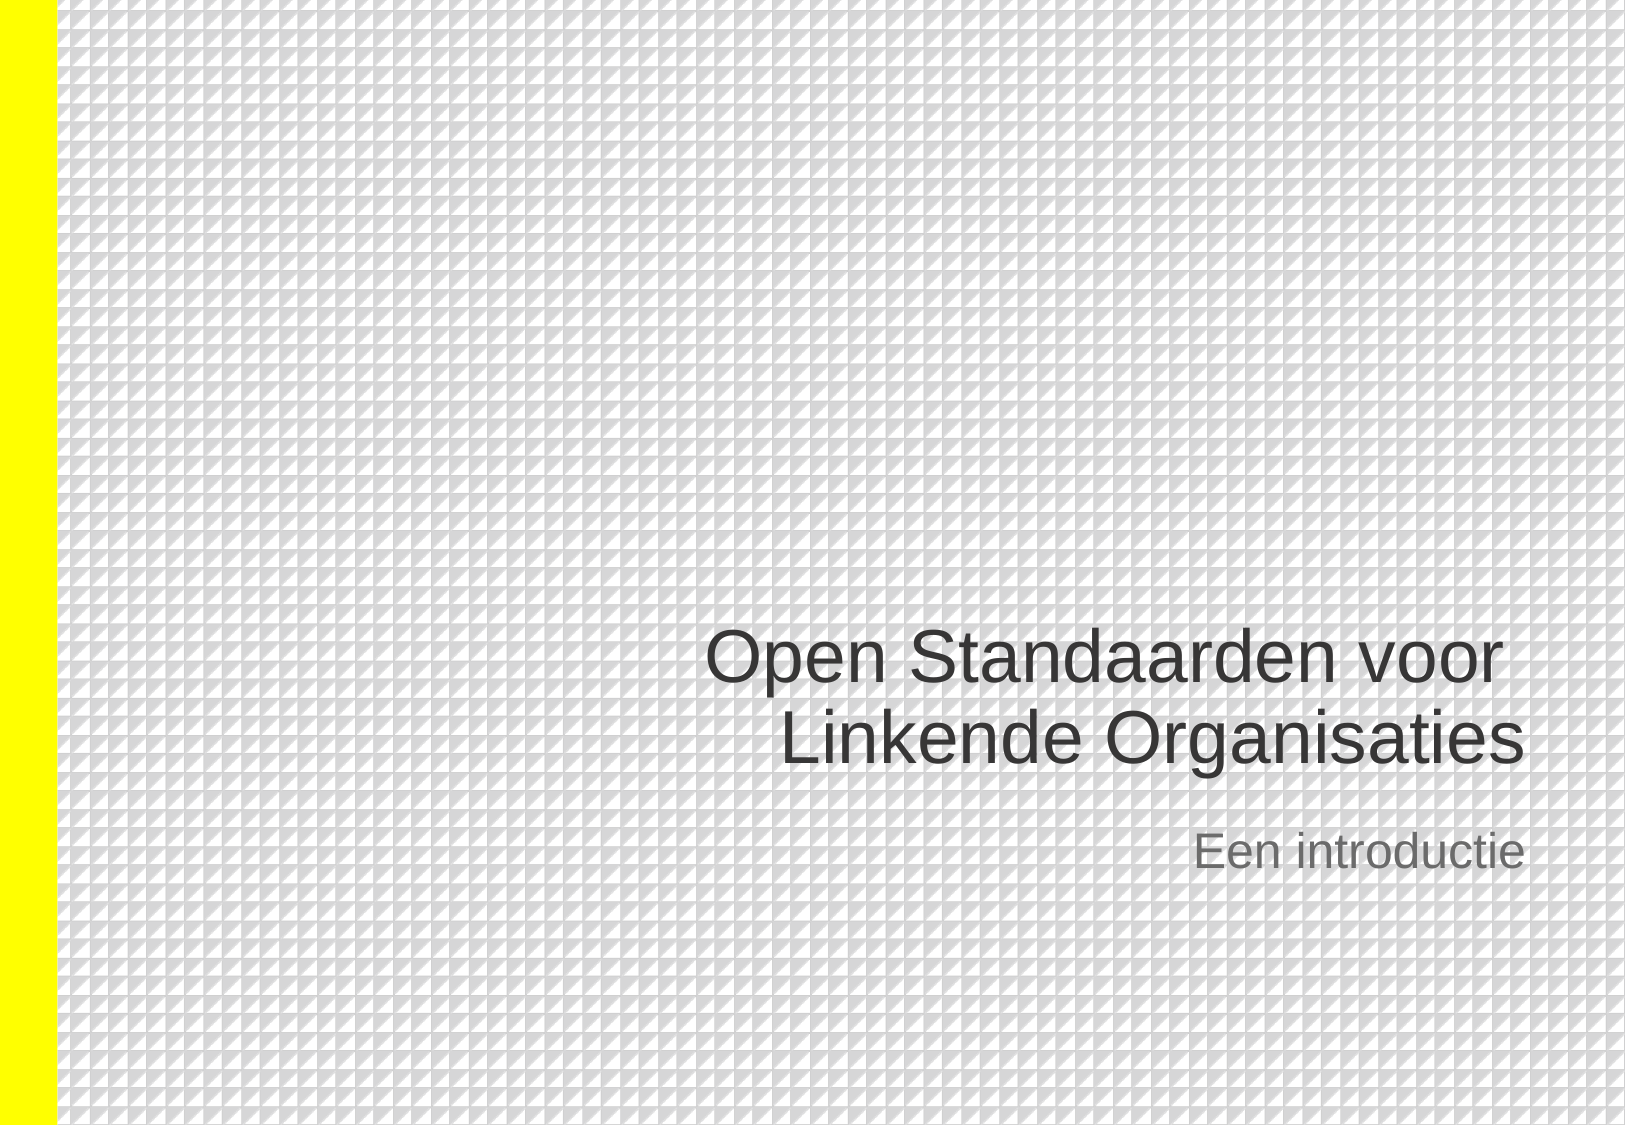

# Open Standaarden voor Linkende Organisaties
Een introductie